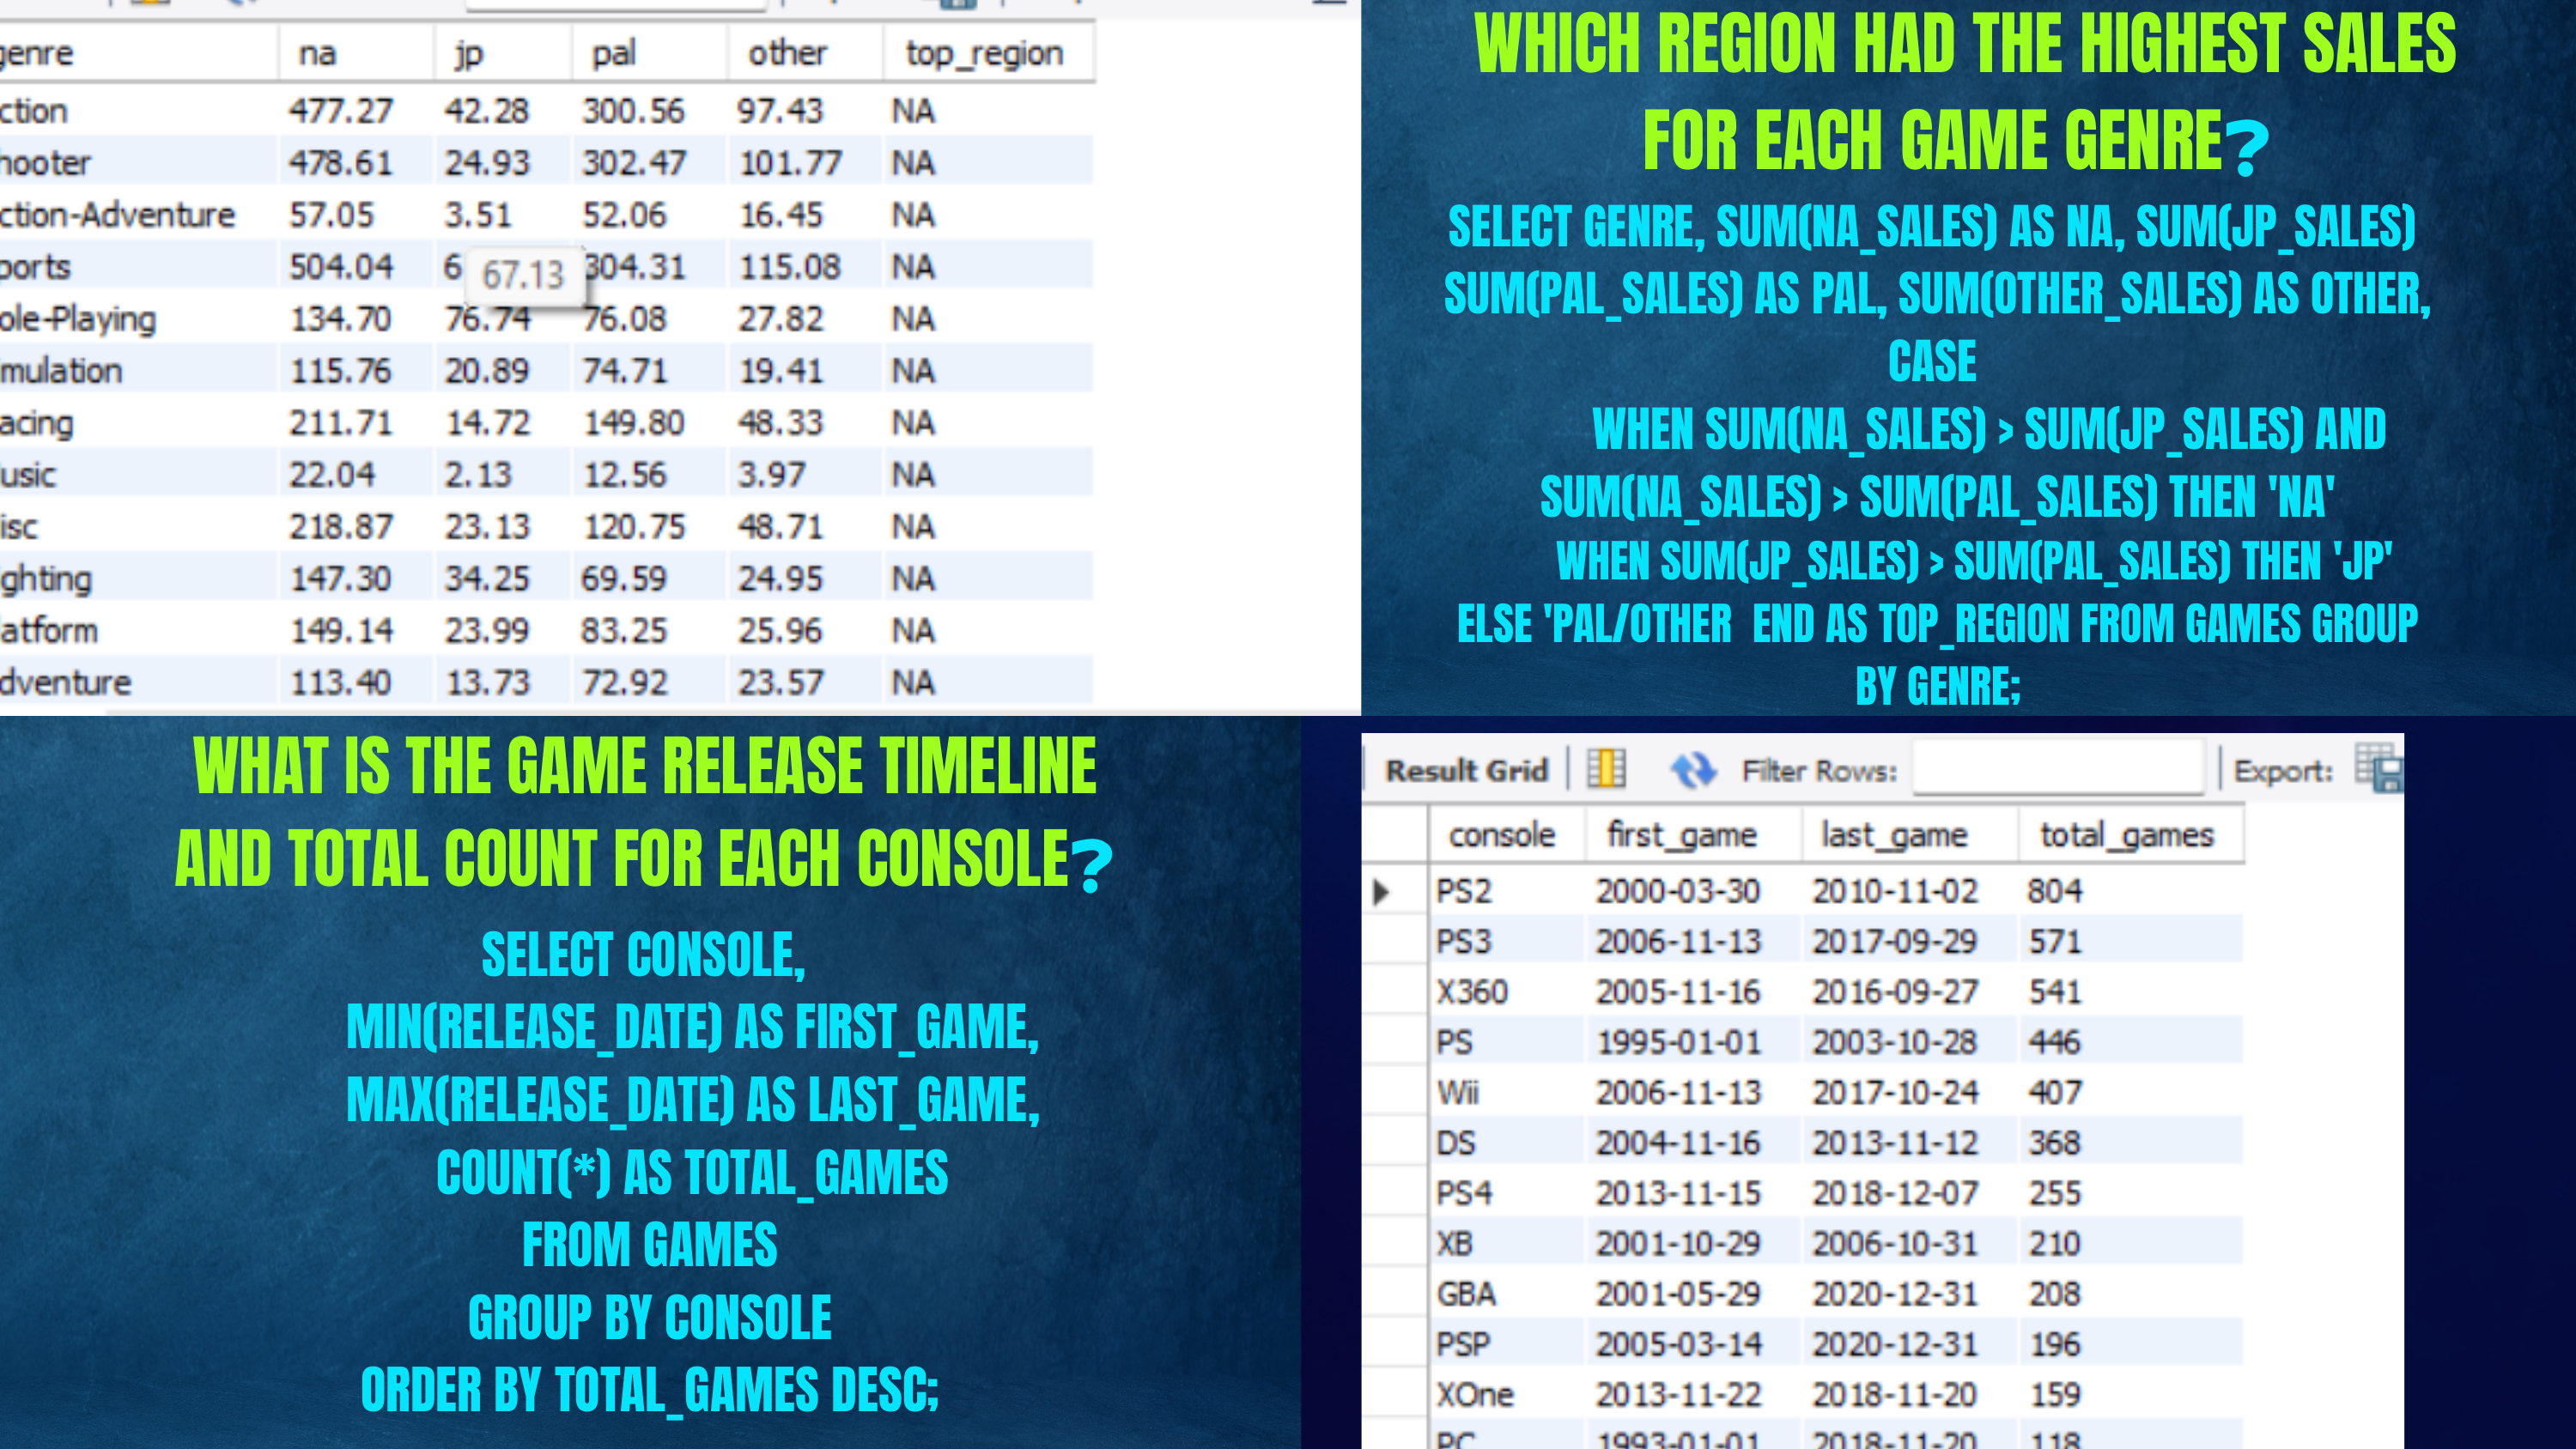

WHICH REGION HAD THE HIGHEST SALES FOR EACH GAME GENRE❓
SELECT GENRE, SUM(NA_SALES) AS NA, SUM(JP_SALES)  SUM(PAL_SALES) AS PAL, SUM(OTHER_SALES) AS OTHER, CASE
         WHEN SUM(NA_SALES) > SUM(JP_SALES) AND SUM(NA_SALES) > SUM(PAL_SALES) THEN 'NA'
         WHEN SUM(JP_SALES) > SUM(PAL_SALES) THEN 'JP'   ELSE 'PAL/OTHER  END AS TOP_REGION FROM GAMES GROUP BY GENRE;
WHAT IS THE GAME RELEASE TIMELINE AND TOTAL COUNT FOR EACH CONSOLE❓

SELECT CONSOLE,
       MIN(RELEASE_DATE) AS FIRST_GAME,
       MAX(RELEASE_DATE) AS LAST_GAME,
       COUNT(*) AS TOTAL_GAMES
FROM GAMES
GROUP BY CONSOLE
ORDER BY TOTAL_GAMES DESC;